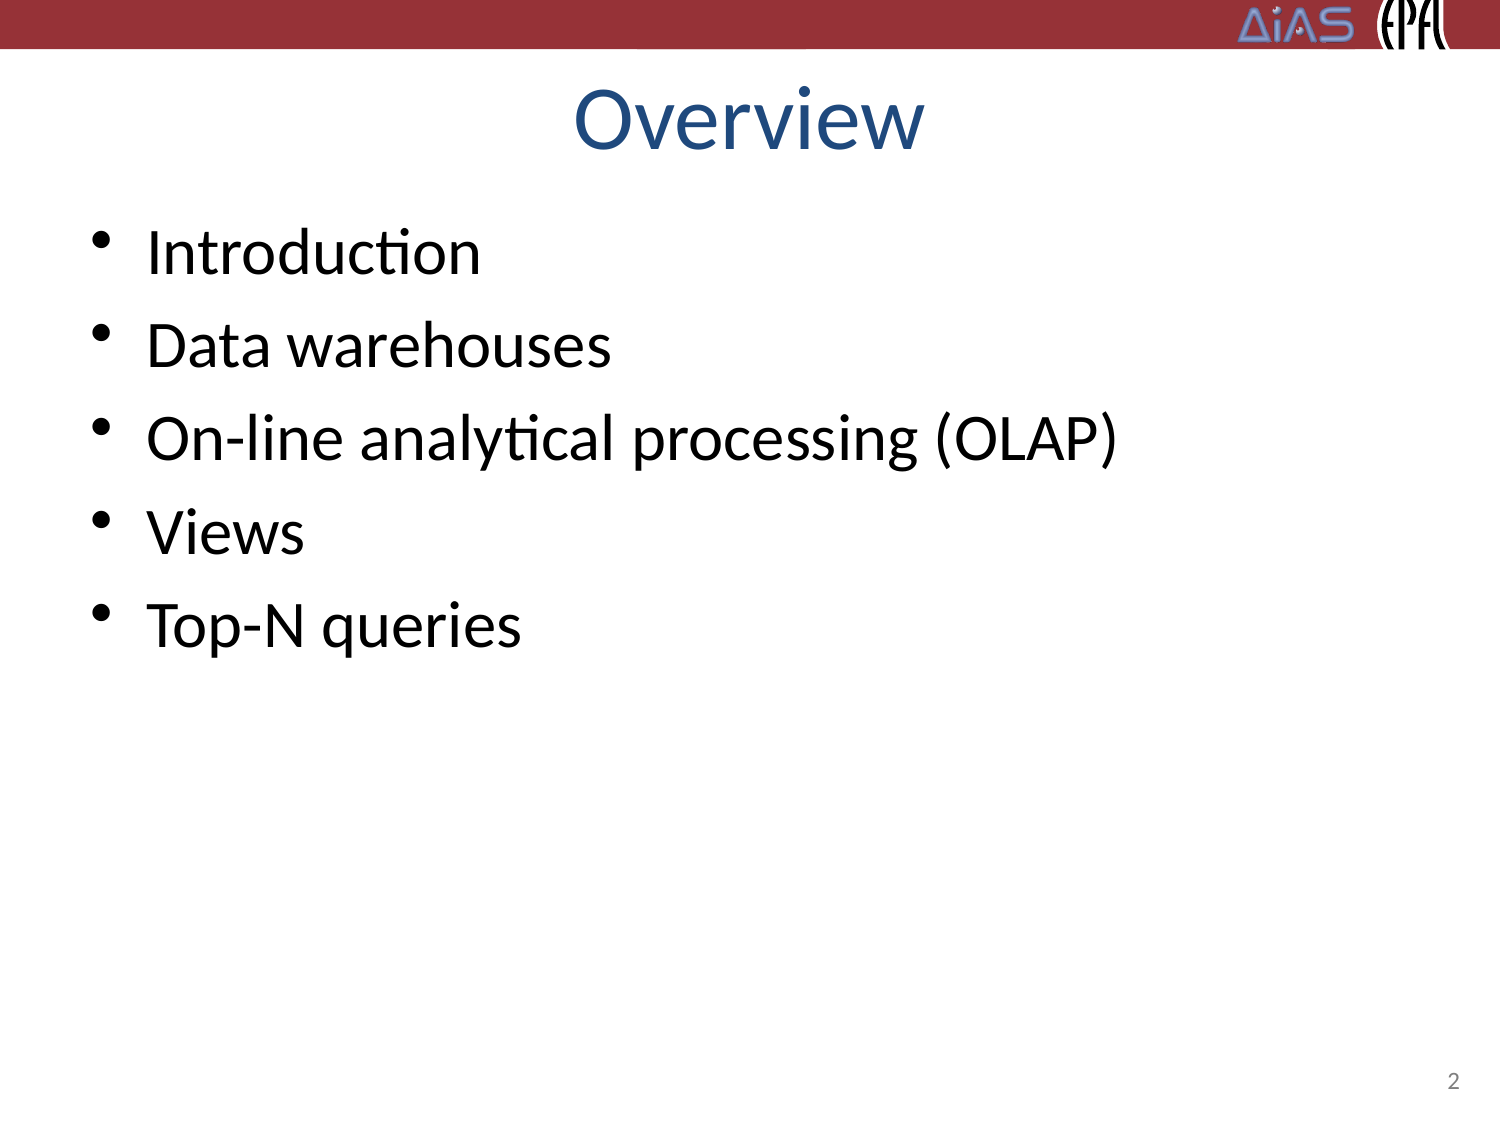

# Overview
Introduction
Data warehouses
On-line analytical processing (OLAP)
Views
Top-N queries
2